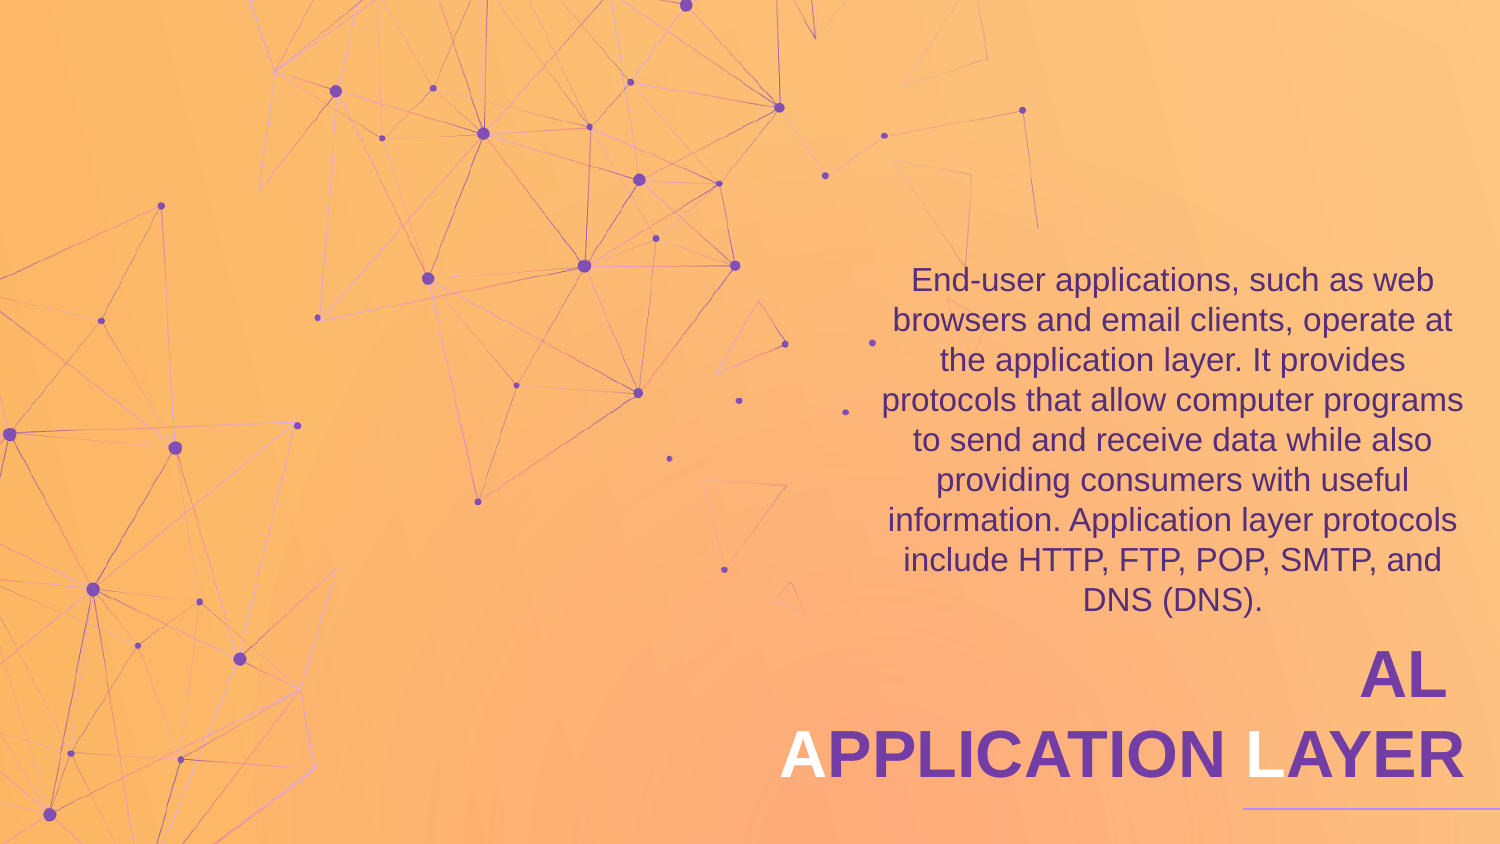

End-user applications, such as web browsers and email clients, operate at the application layer. It provides protocols that allow computer programs to send and receive data while also providing consumers with useful information. Application layer protocols include HTTP, FTP, POP, SMTP, and DNS (DNS).
# AL APPLICATION LAYER